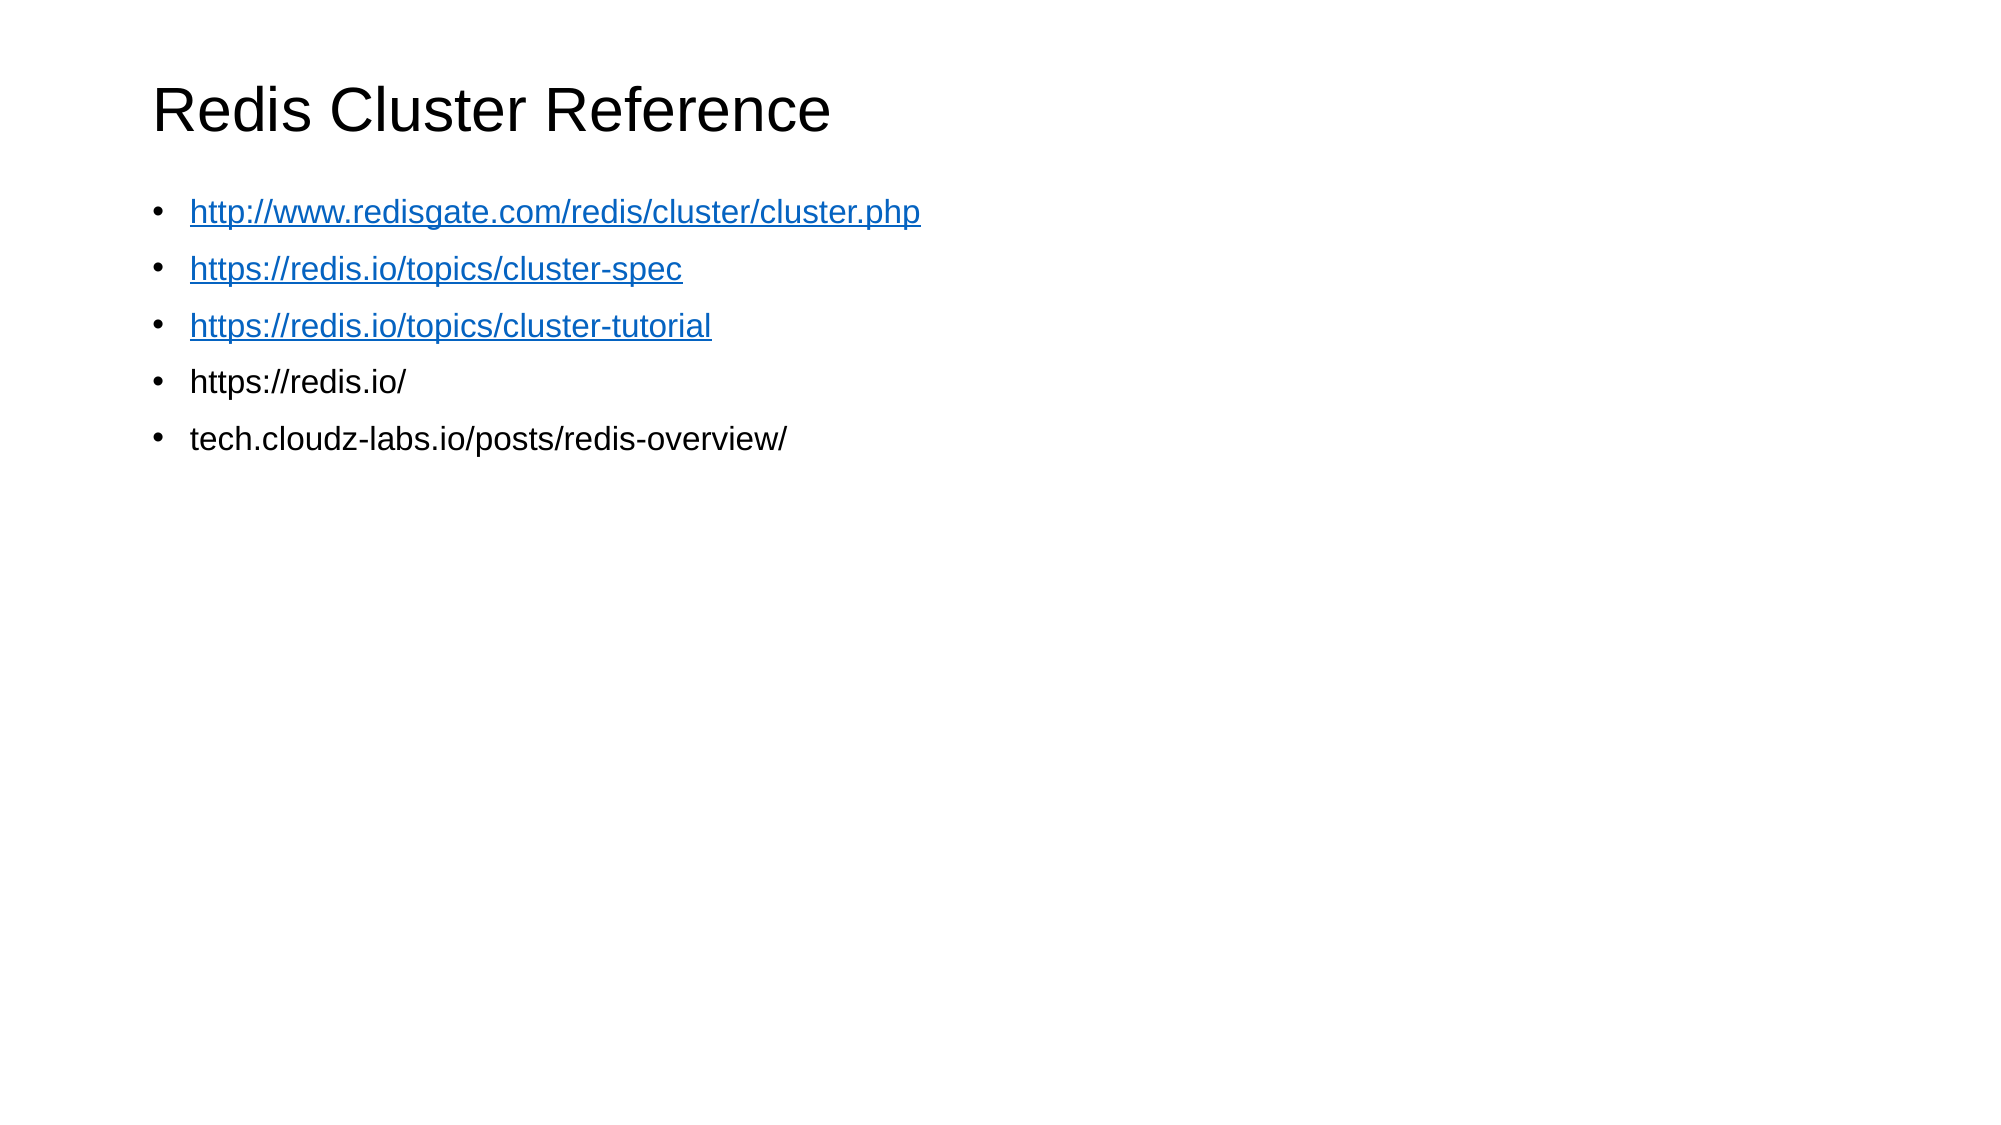

# Redis Cluster Reference
http://www.redisgate.com/redis/cluster/cluster.php
https://redis.io/topics/cluster-spec
https://redis.io/topics/cluster-tutorial
https://redis.io/
tech.cloudz-labs.io/posts/redis-overview/